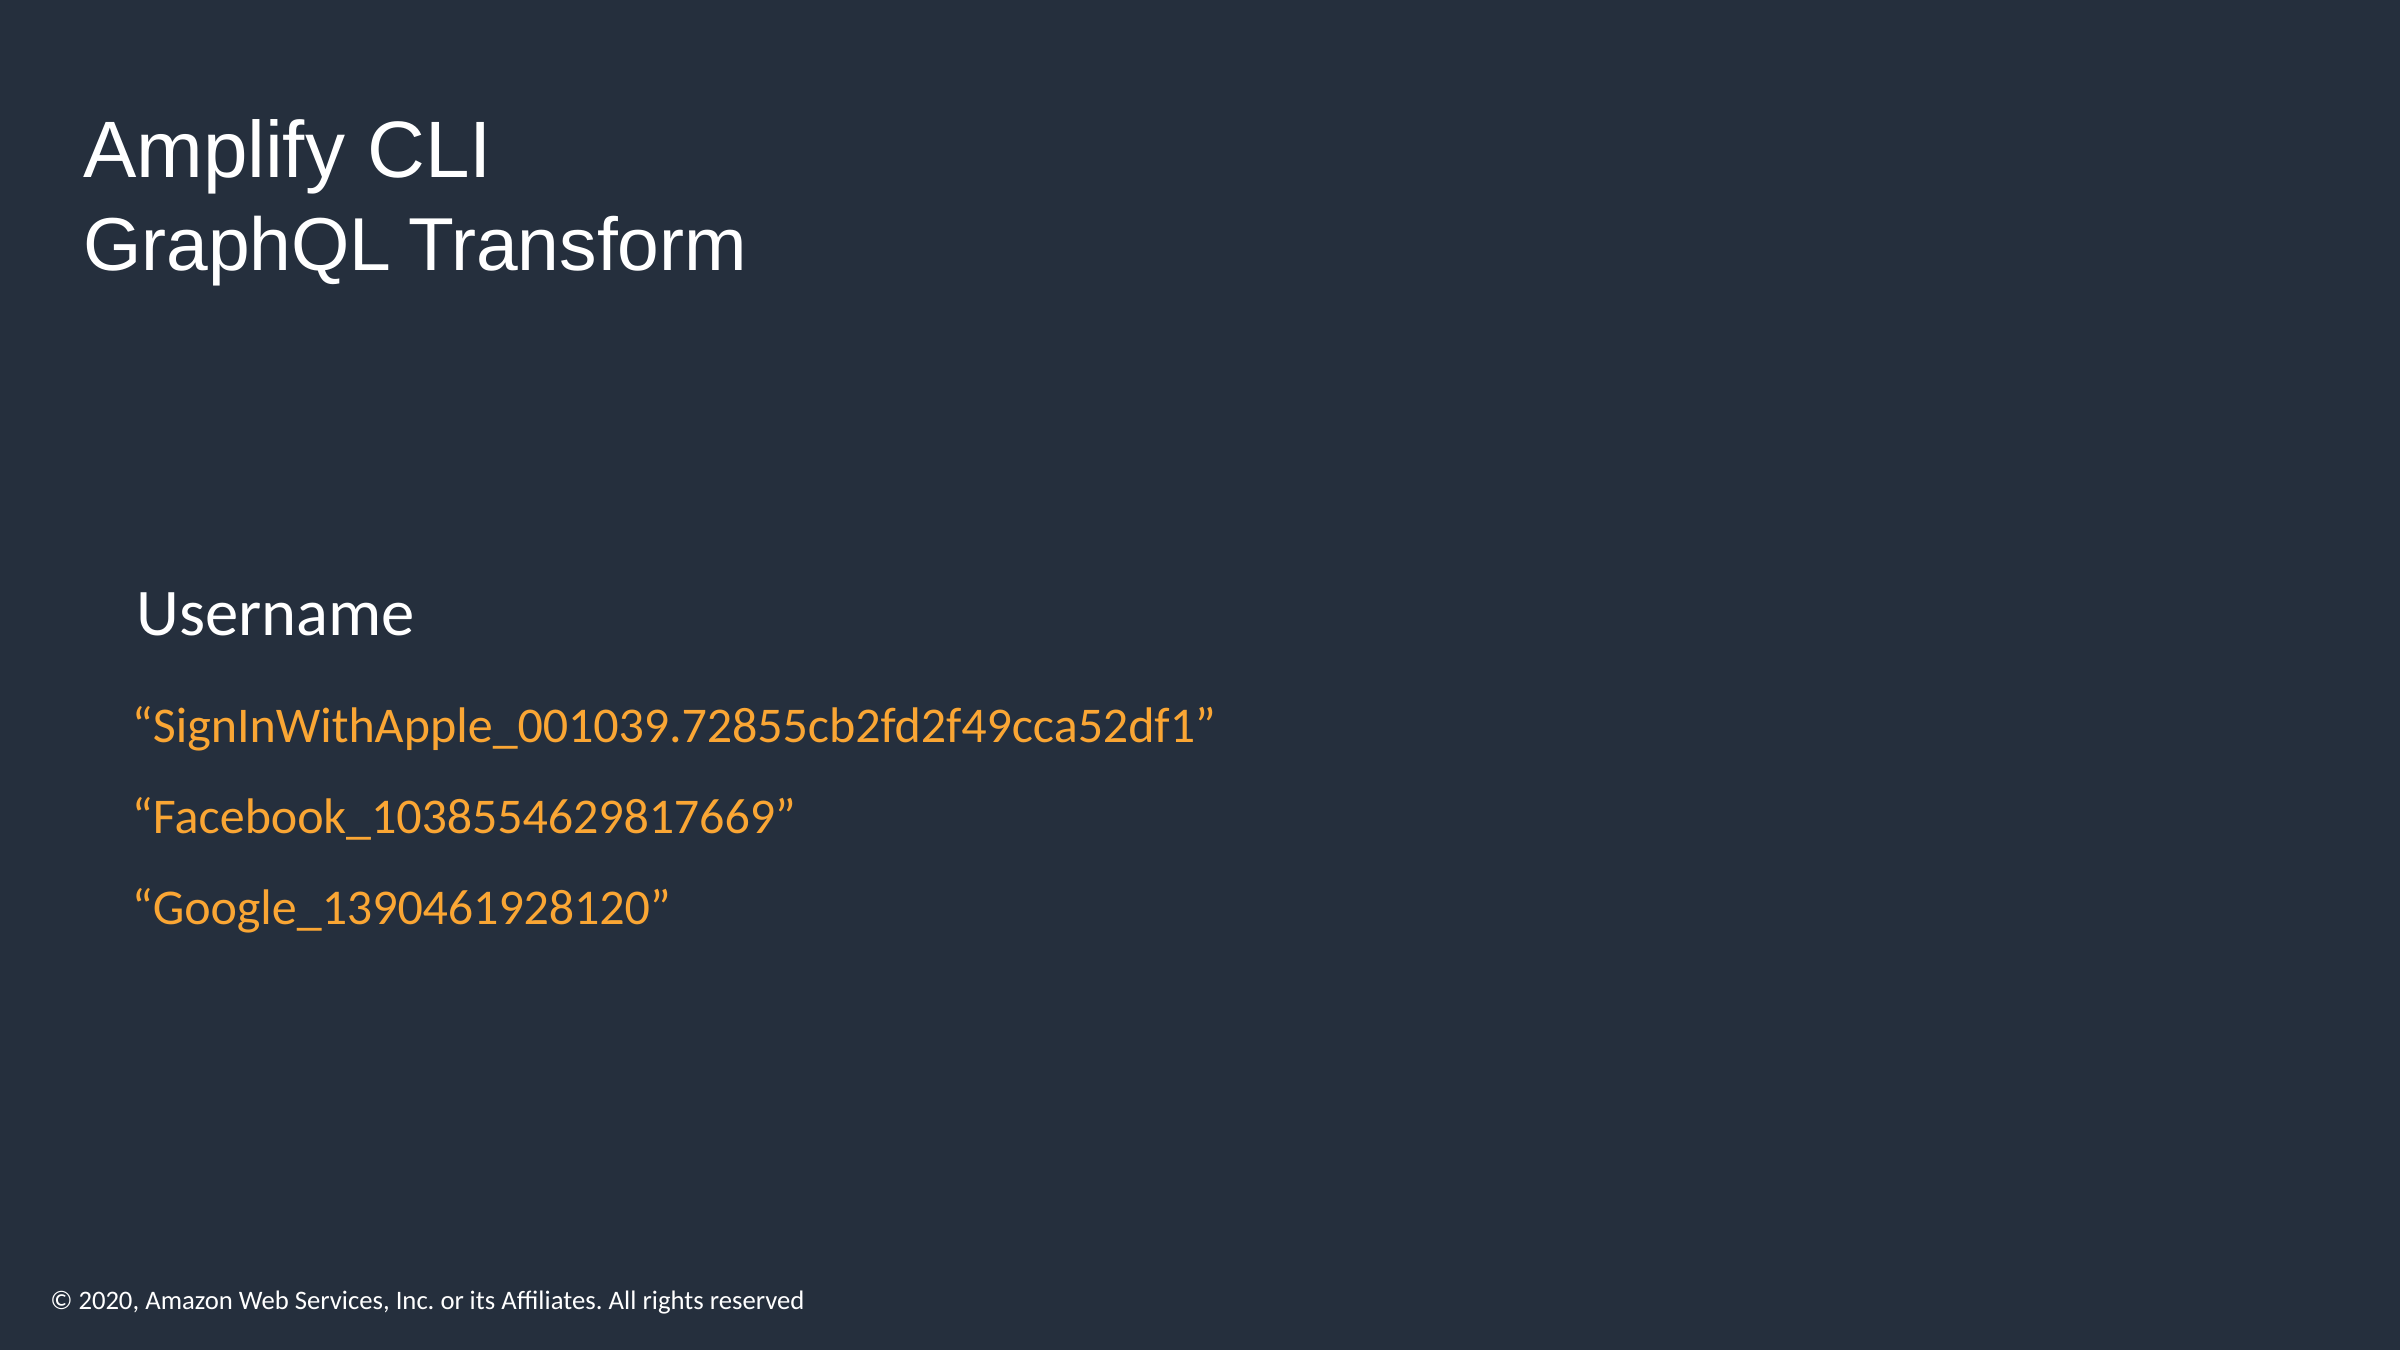

# Amplify CLI
GraphQL Transform
Username
“SignInWithApple_001039.72855cb2fd2f49cca52df1”
“Facebook_1038554629817669”
“Google_1390461928120”